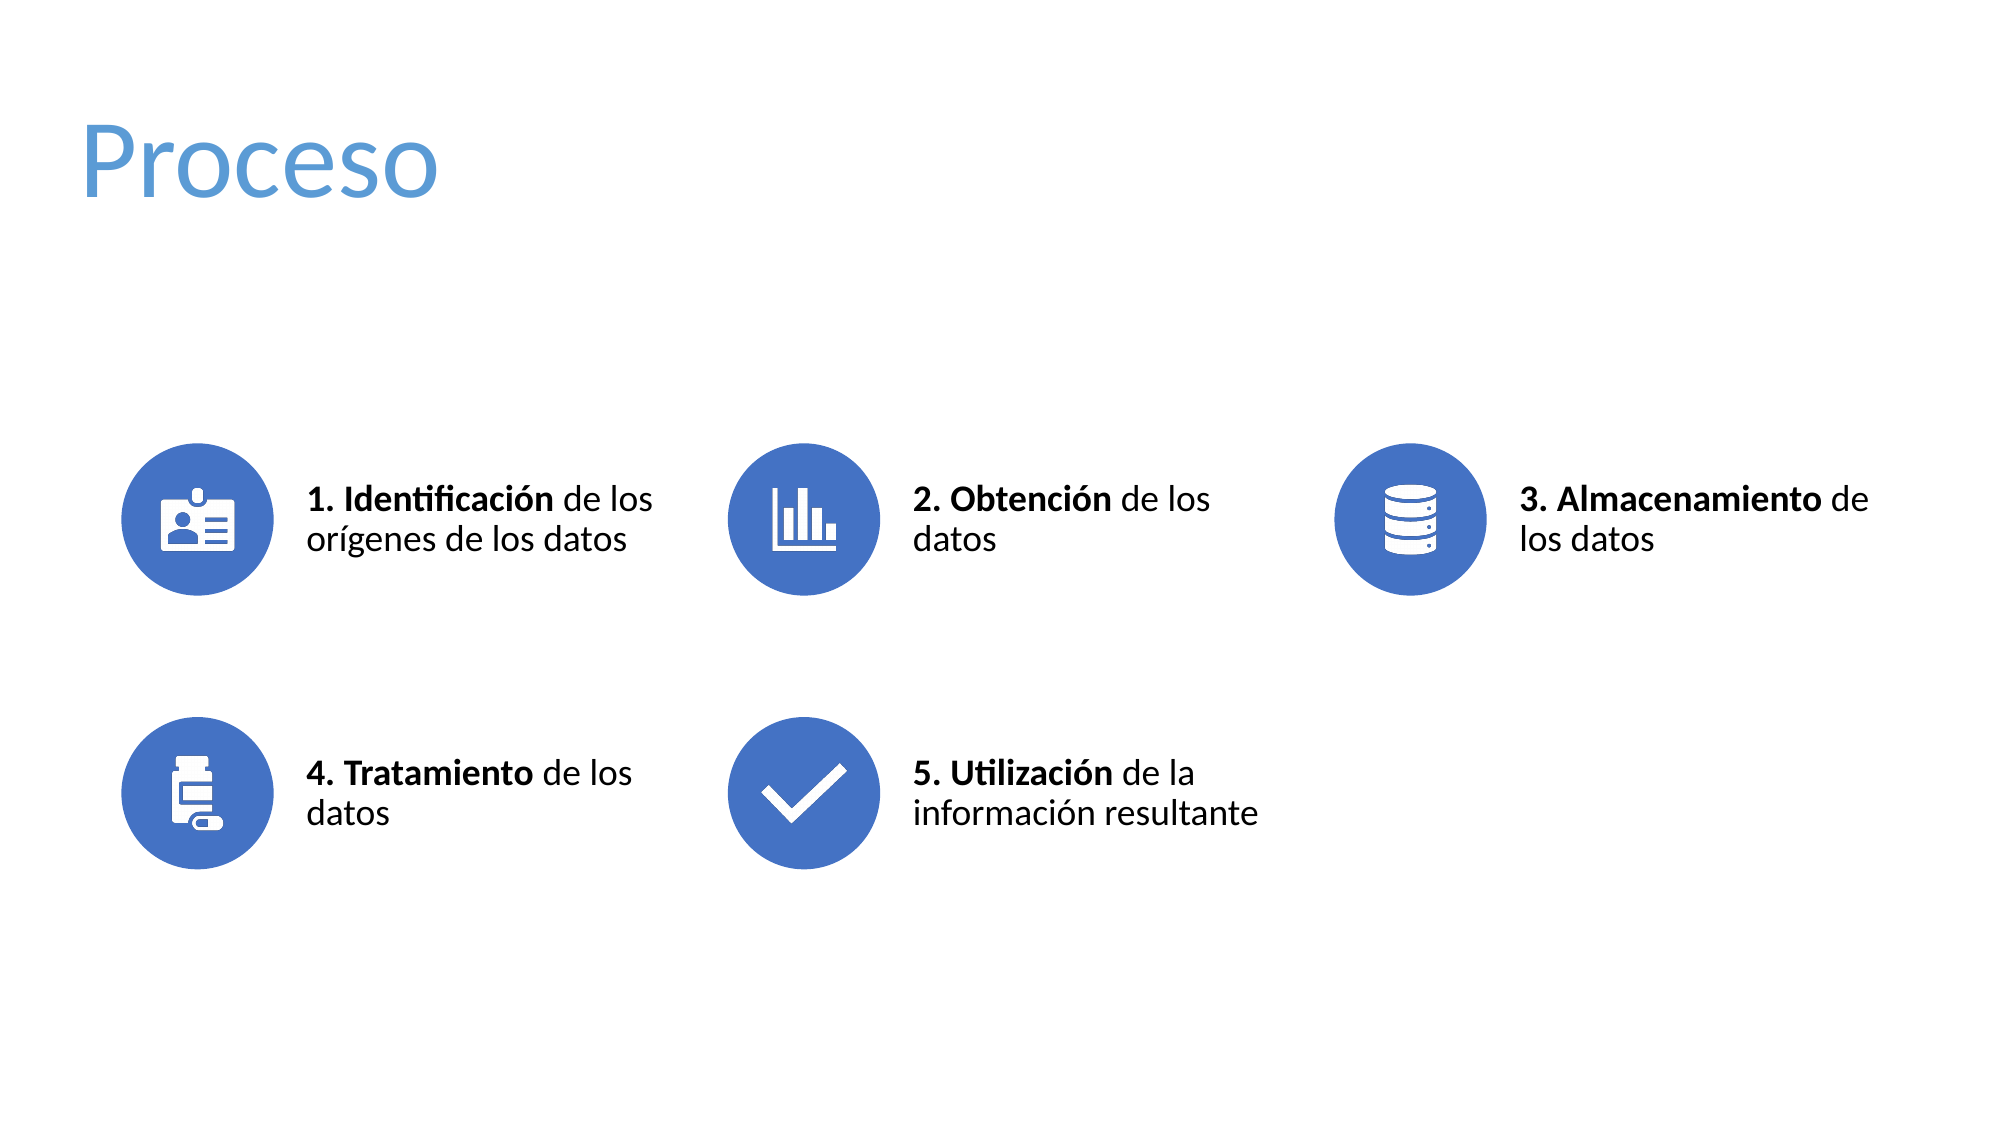

# Proceso
1. Identificación de los orígenes de los datos
2. Obtención de los datos
3. Almacenamiento de los datos
4. Tratamiento de los datos
5. Utilización de la información resultante